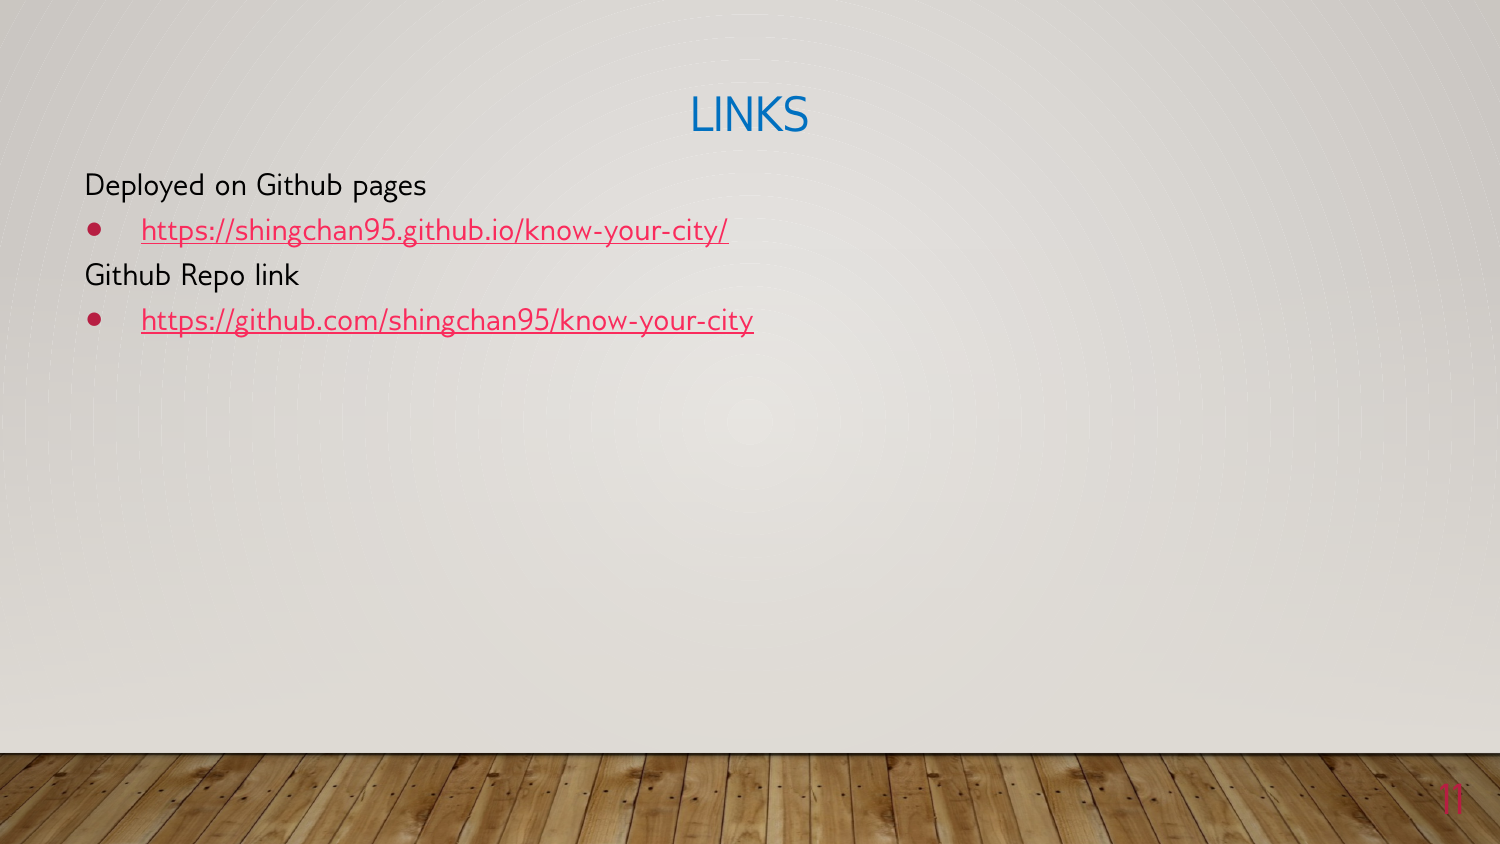

# Links
Deployed on Github pages
https://shingchan95.github.io/know-your-city/
Github Repo link
https://github.com/shingchan95/know-your-city

11